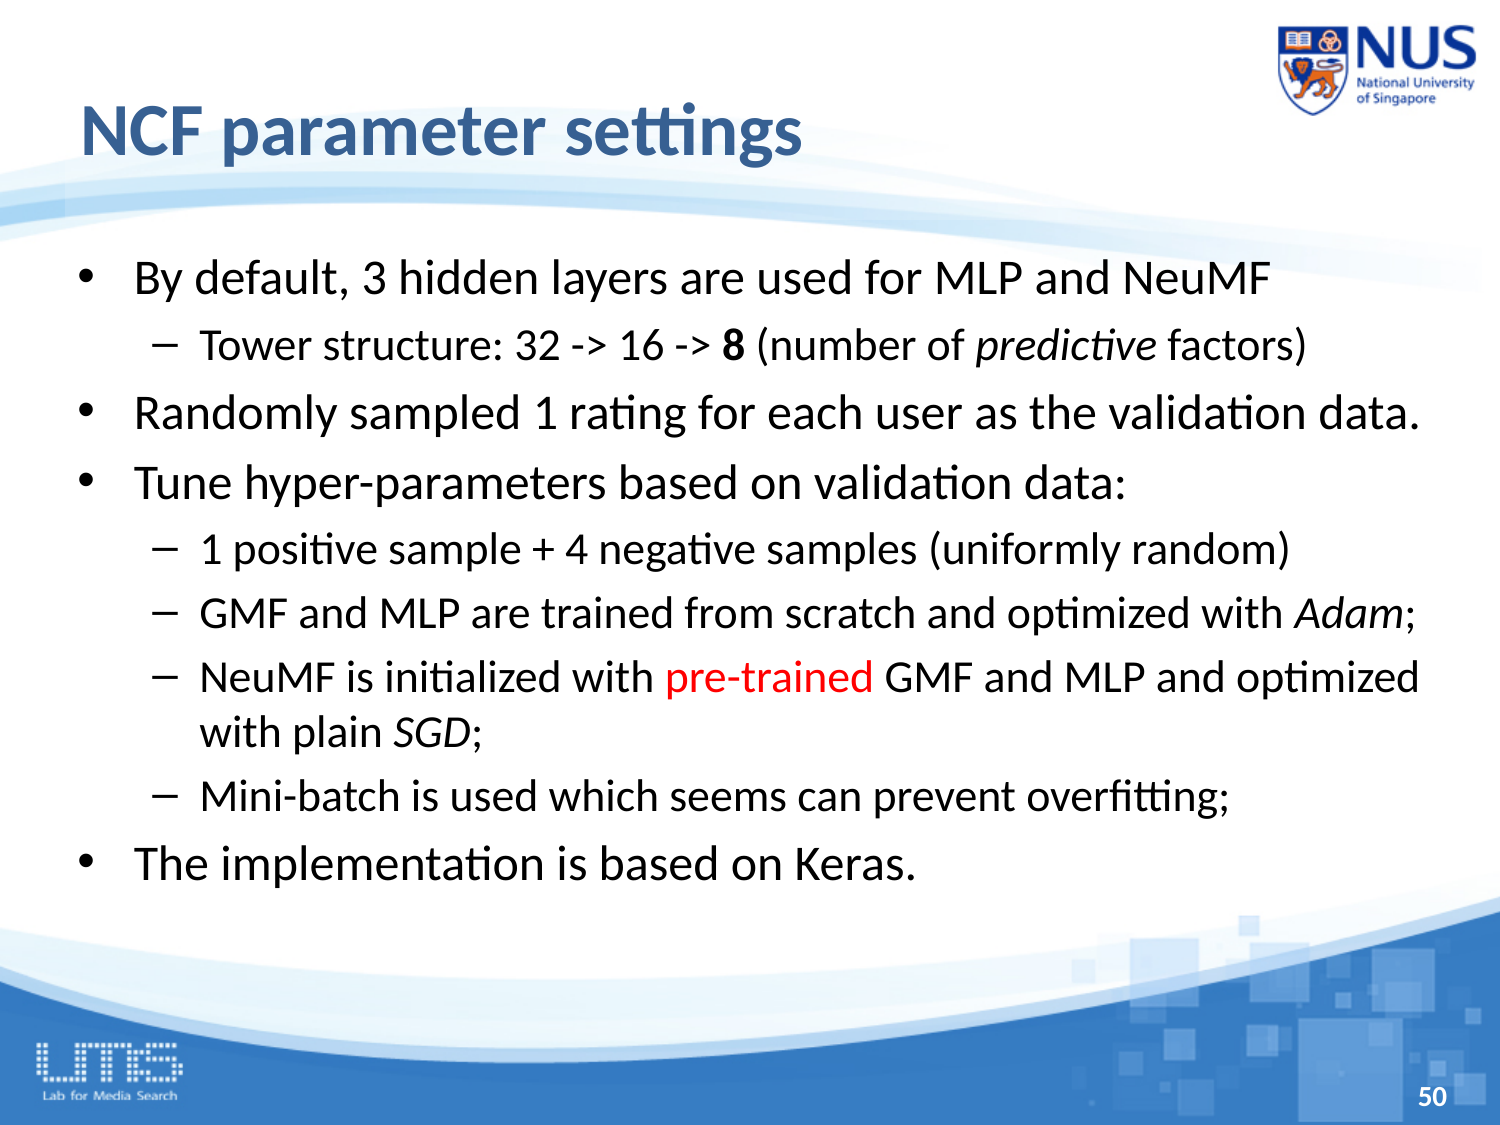

# NCF parameter settings
By default, 3 hidden layers are used for MLP and NeuMF
Tower structure: 32 -> 16 -> 8 (number of predictive factors)
Randomly sampled 1 rating for each user as the validation data.
Tune hyper-parameters based on validation data:
1 positive sample + 4 negative samples (uniformly random)
GMF and MLP are trained from scratch and optimized with Adam;
NeuMF is initialized with pre-trained GMF and MLP and optimized with plain SGD;
Mini-batch is used which seems can prevent overfitting;
The implementation is based on Keras.

50